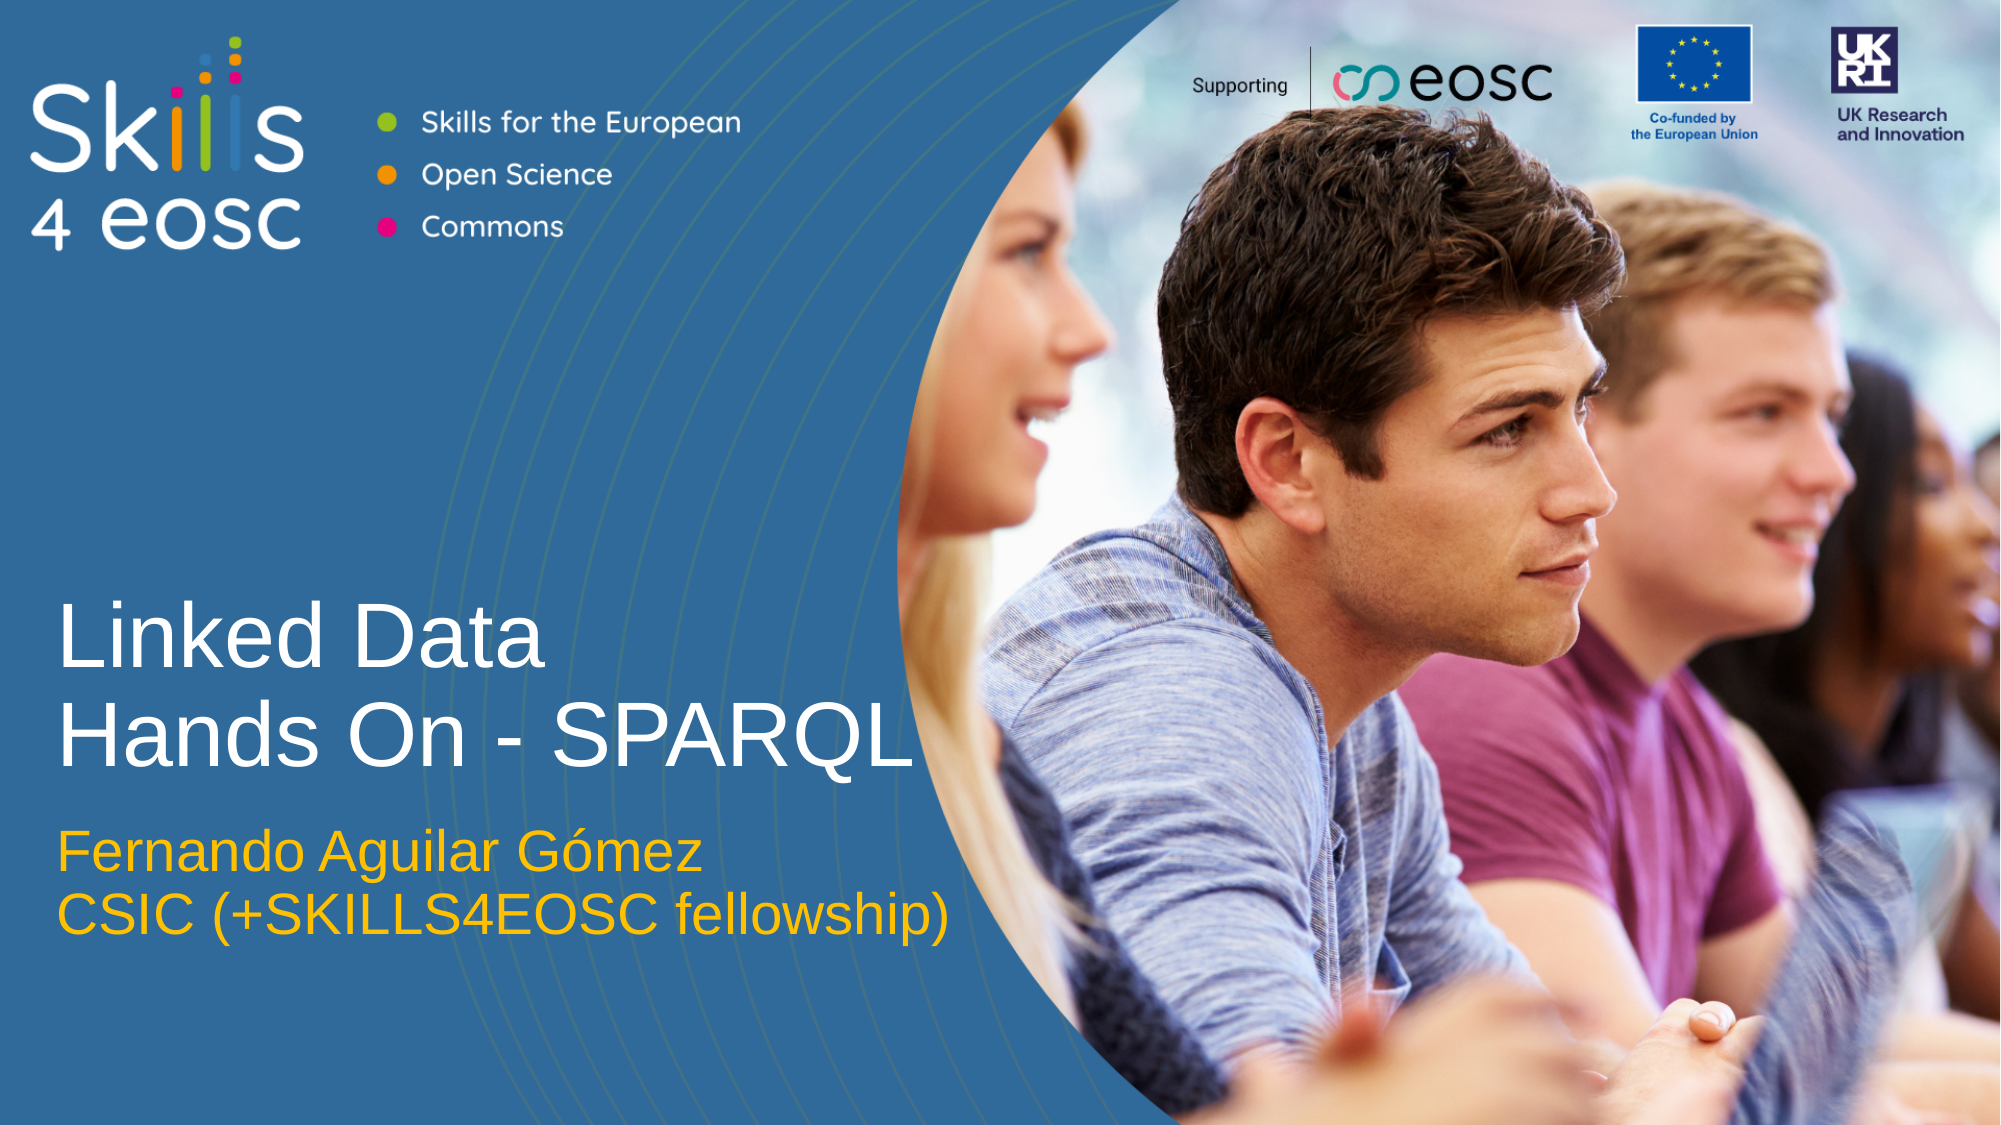

# Linked Data
Hands On - SPARQL
Fernando Aguilar Gómez
CSIC (+SKILLS4EOSC fellowship)